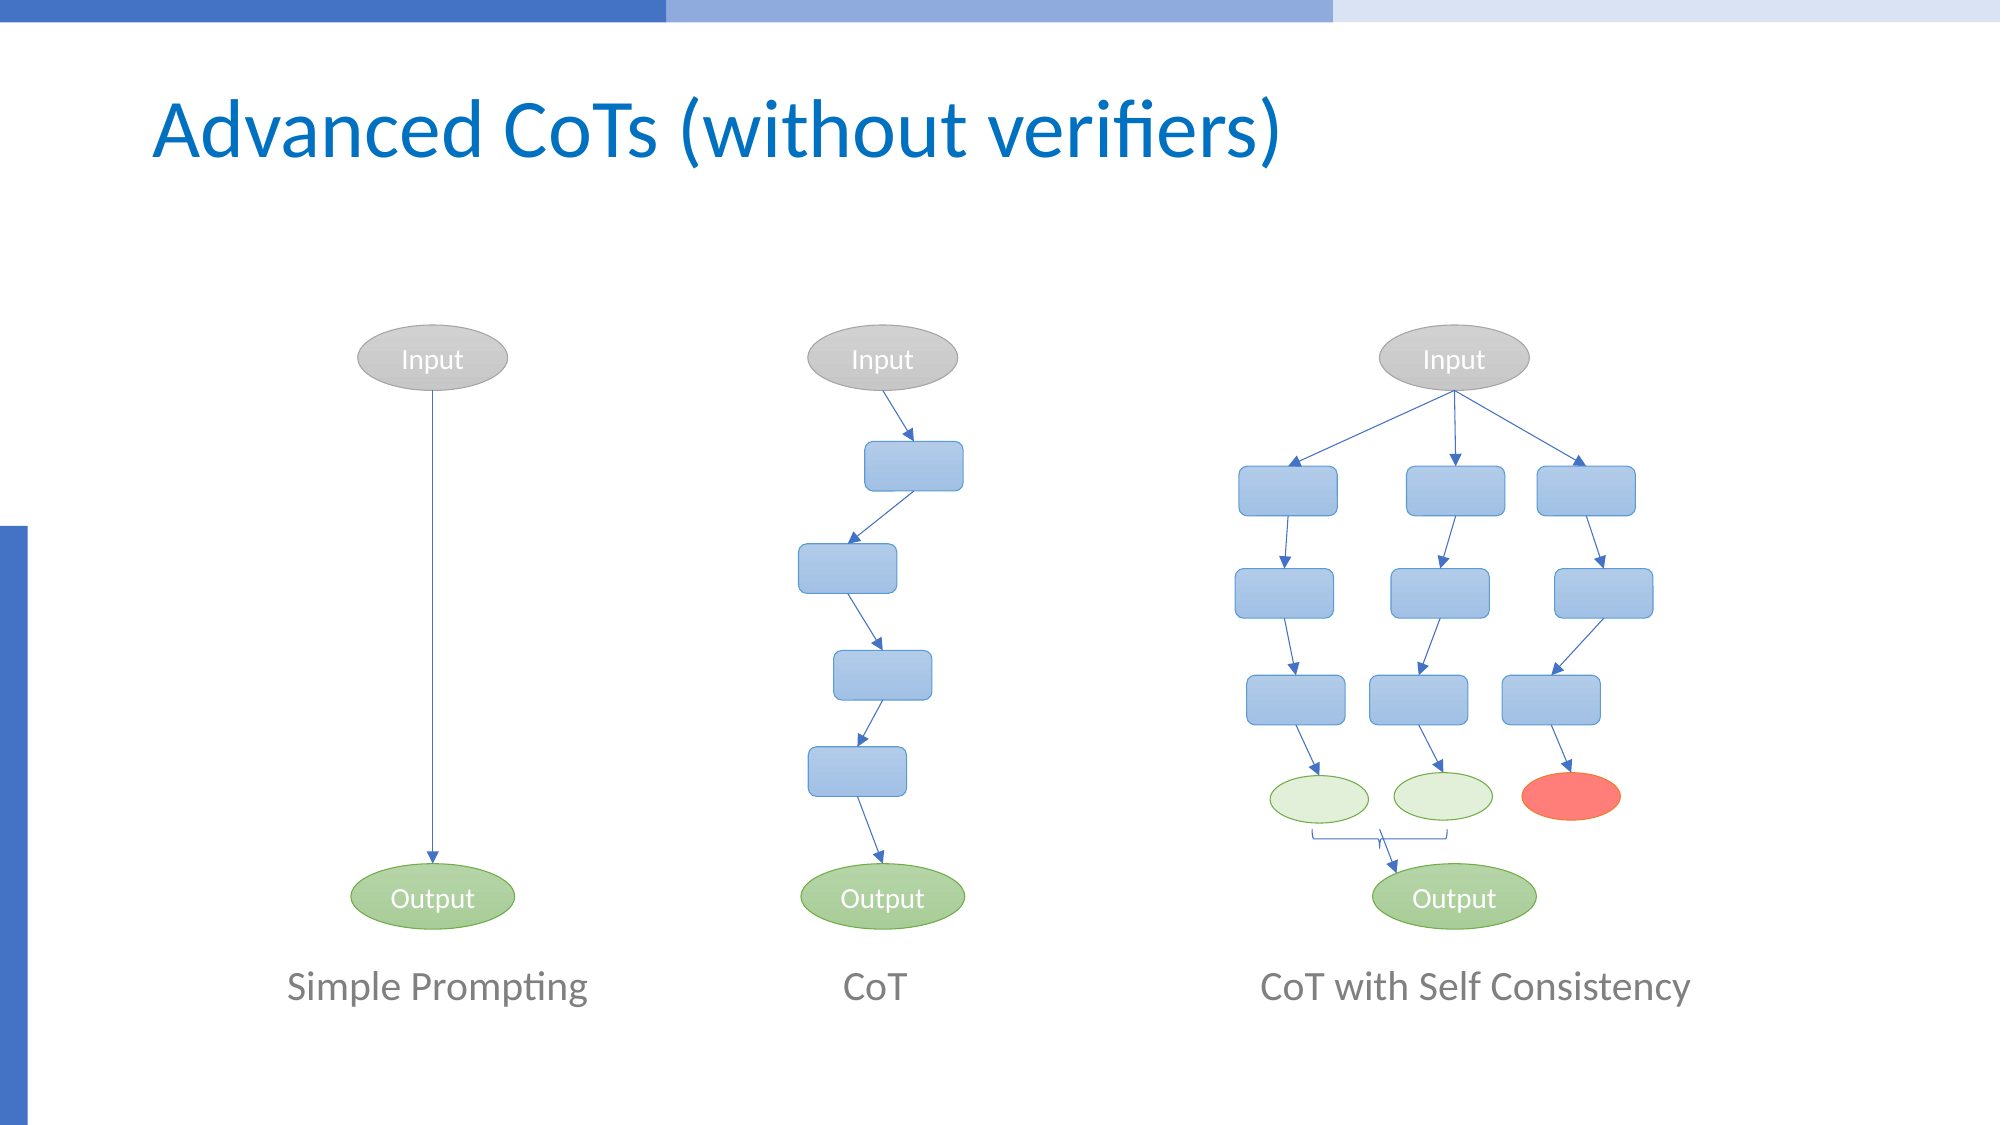

# Advanced CoTs (without verifiers)
Input
Input
Input

Output
Output
Output
Simple Prompting
CoT
CoT with Self Consistency